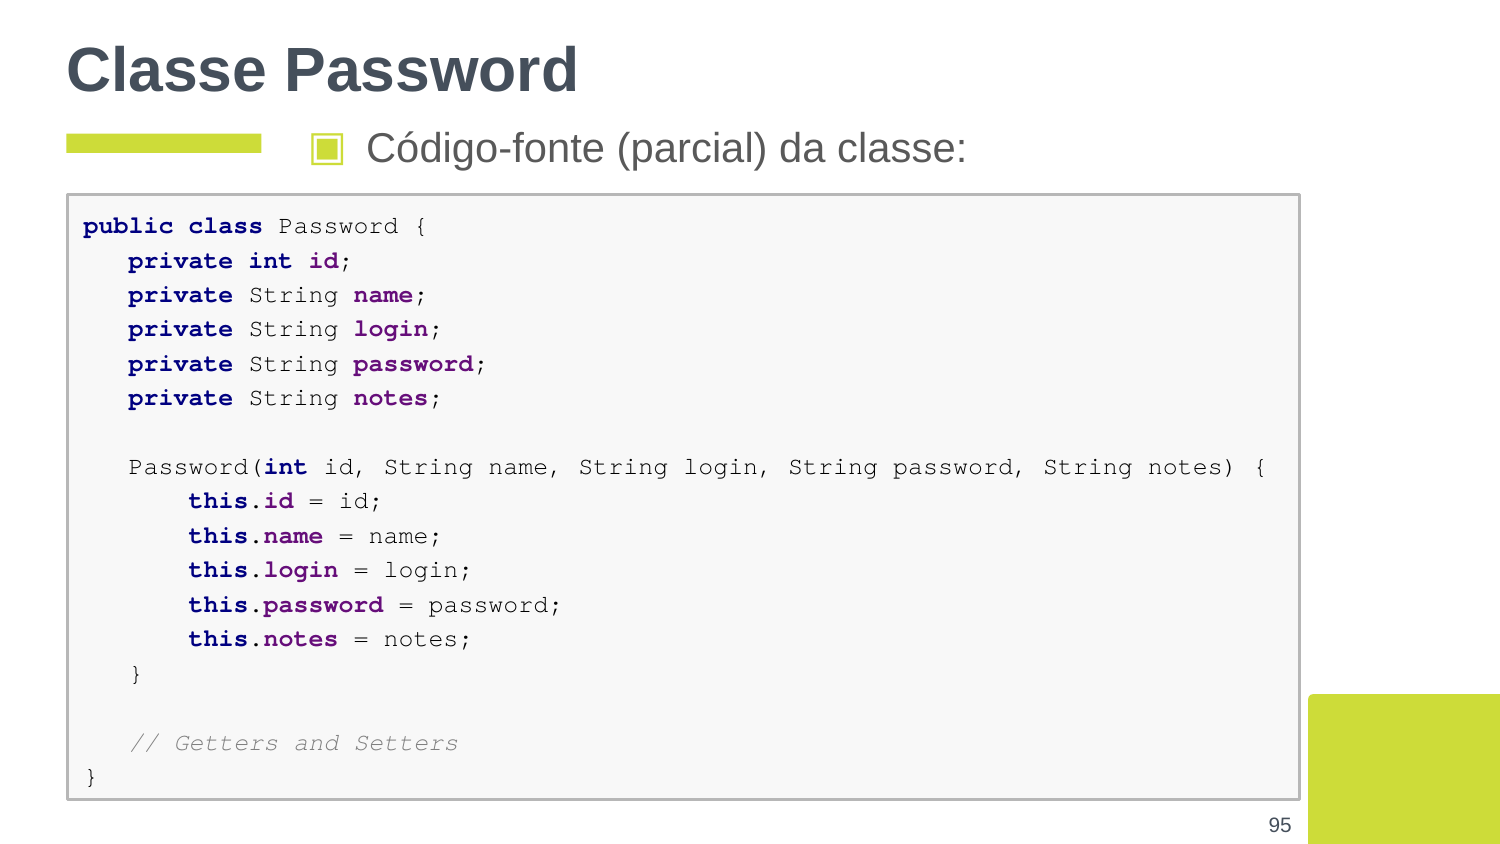

# Classe Password
Código-fonte (parcial) da classe:
public class Password {
   private int id;
   private String name;
   private String login;
   private String password;
   private String notes;

   Password(int id, String name, String login, String password, String notes) {
       this.id = id;
       this.name = name;
       this.login = login;
       this.password = password;
       this.notes = notes;
   }

   // Getters and Setters
}
95